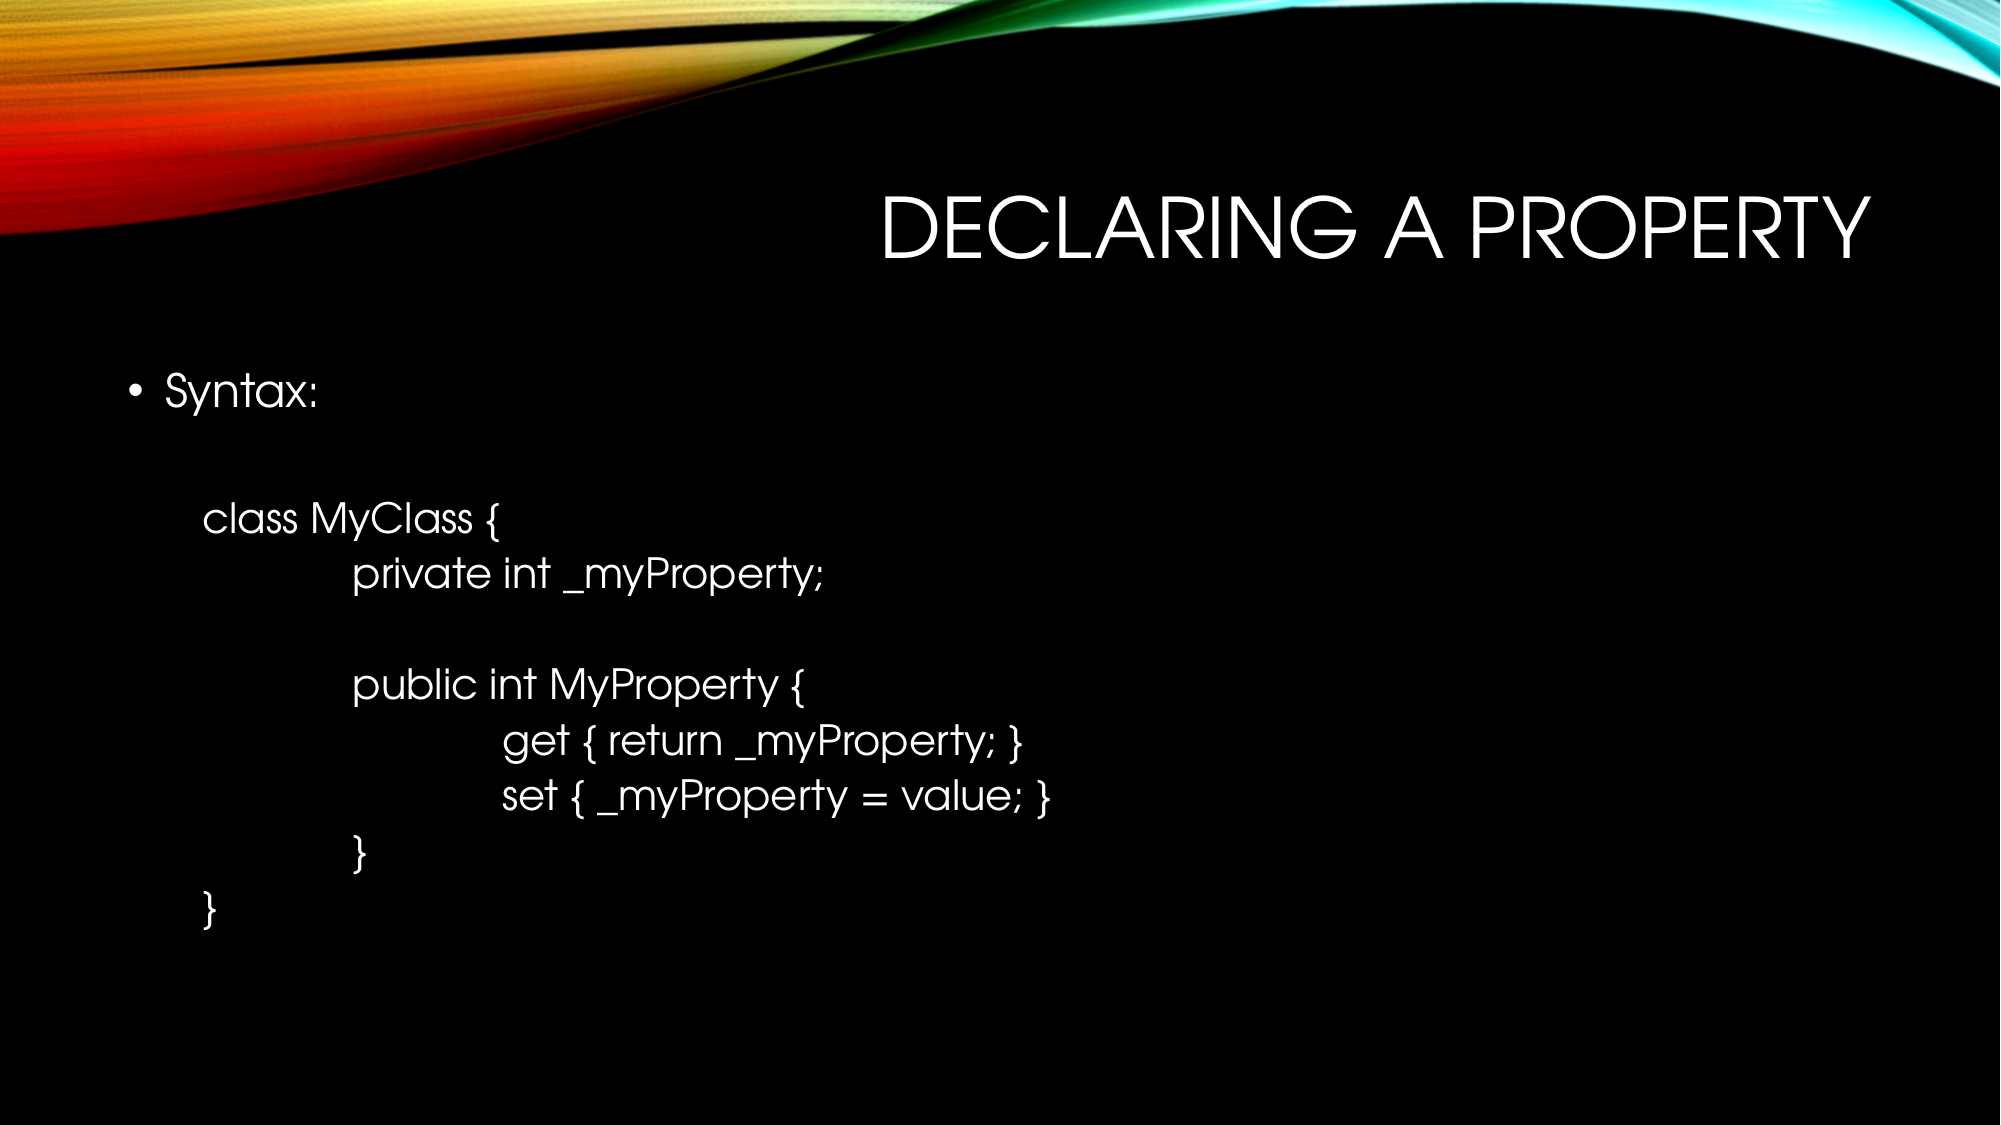

# Declaring A Property
Syntax:

class MyClass {
	private int _myProperty;

	public int MyProperty {
		get { return _myProperty; }
		set { _myProperty = value; }
	}
}